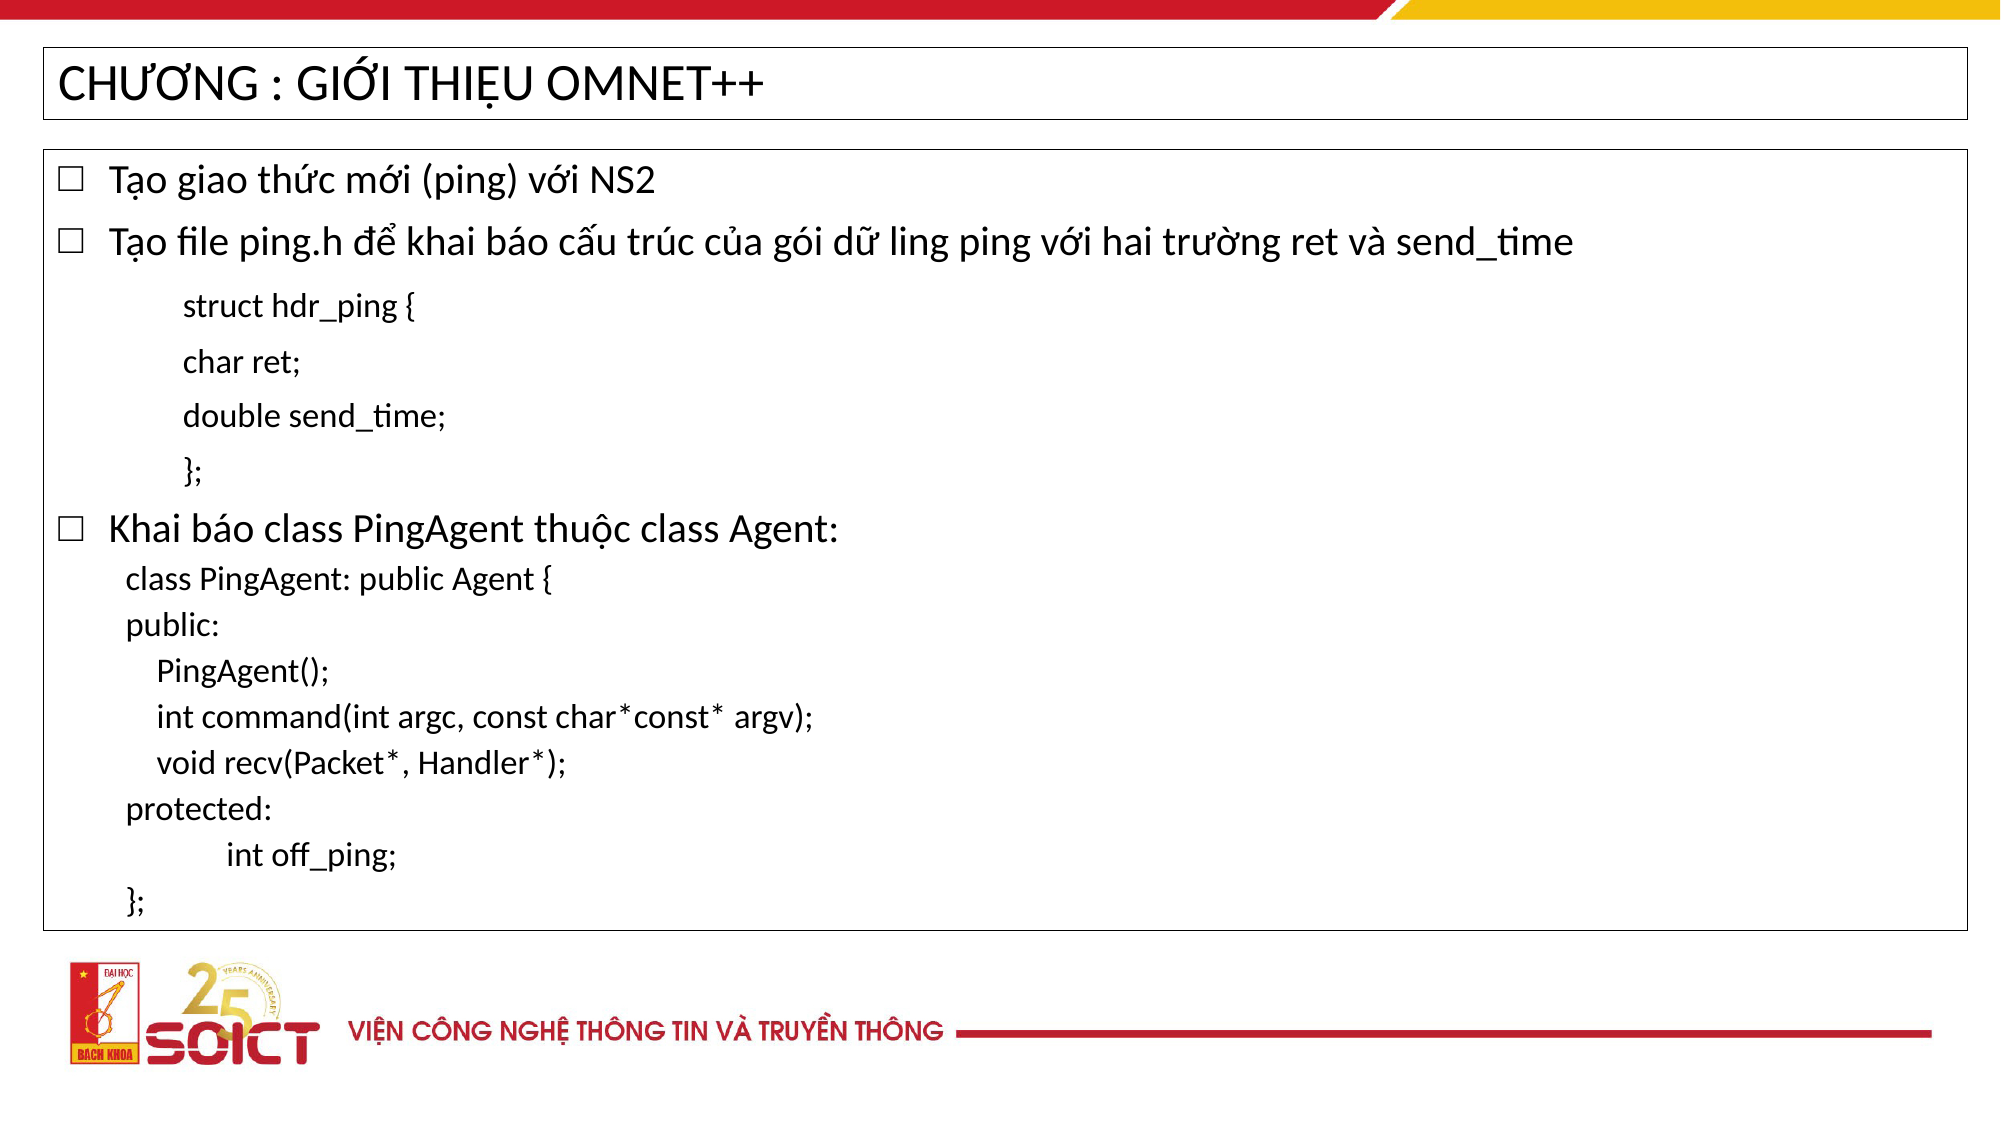

CHƯƠNG : GIỚI THIỆU OMNET++
Tạo giao thức mới (ping) với NS2
Tạo file ping.h để khai báo cấu trúc của gói dữ ling ping với hai trường ret và send_time
	struct hdr_ping {
	char ret;
	double send_time;
	};
Khai báo class PingAgent thuộc class Agent:
	class PingAgent: public Agent {
	public:
	    PingAgent();
	    int command(int argc, const char*const* argv);
	    void recv(Packet*, Handler*);
	protected:
             int off_ping;
	};